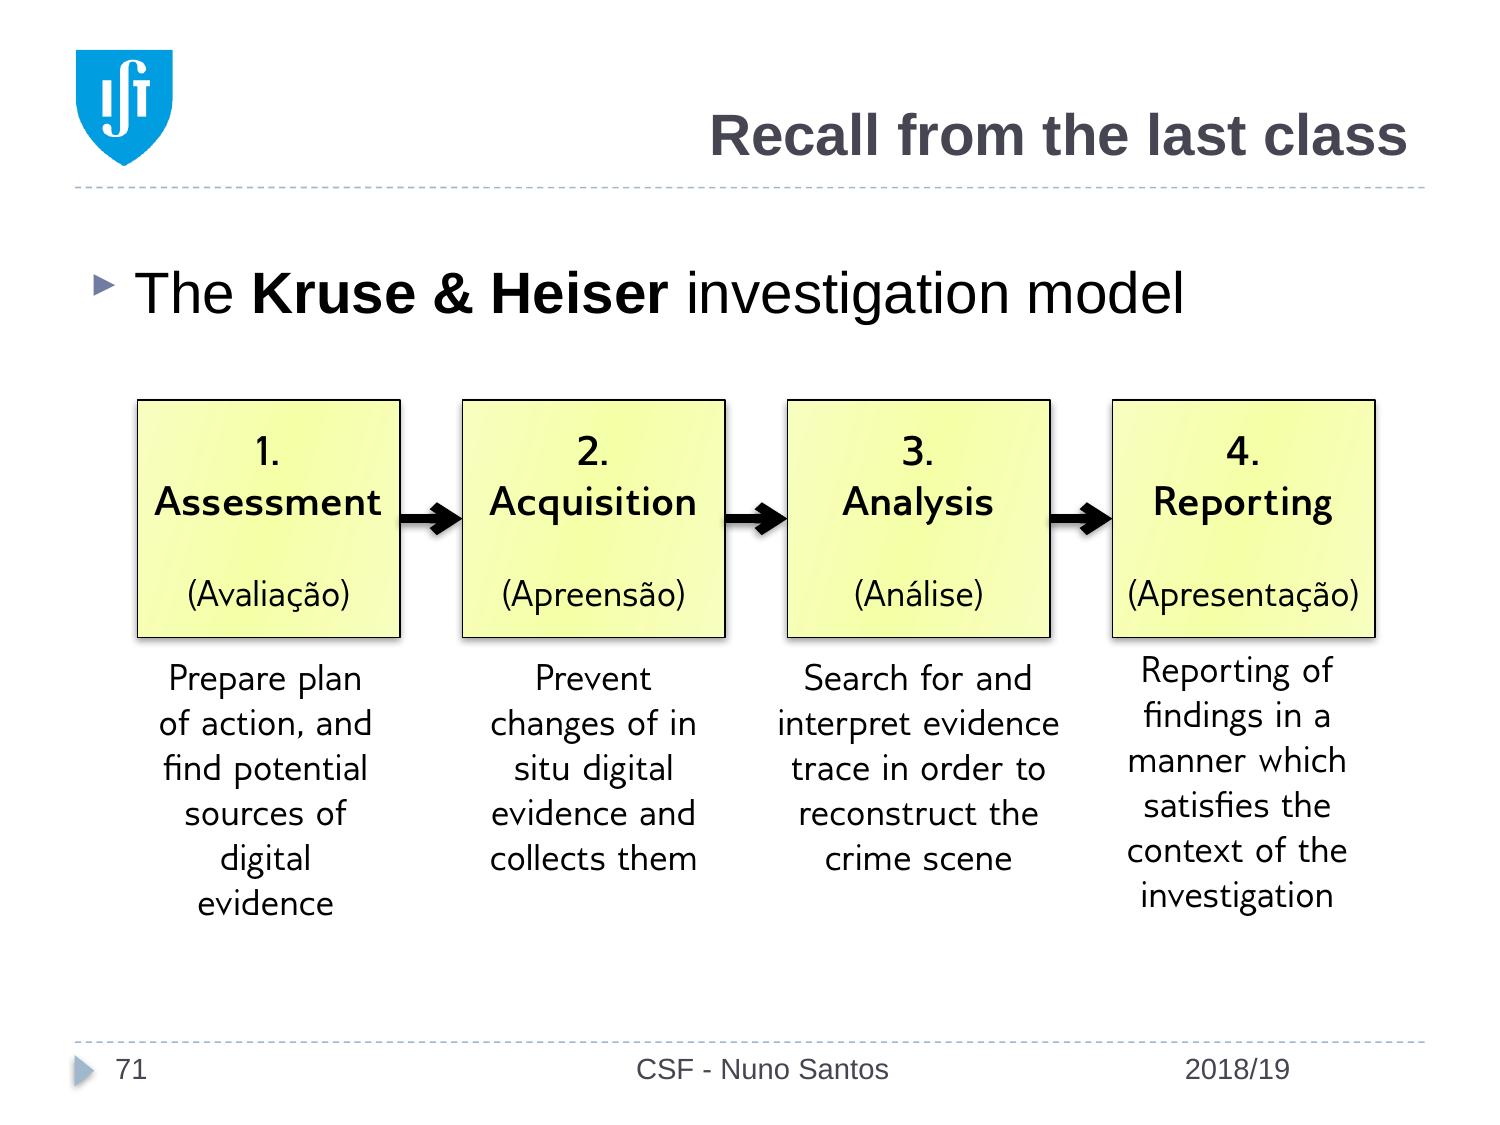

# Recall from the last class

The Kruse & Heiser investigation model
1.
Assessment

(Avaliação)
2.
Acquisition

(Apreensão)
3.
Analysis

(Análise)
4.
Reporting

(Apresentação)
Reporting of findings in a manner which satisfies the context of the investigation
Prepare plan of action, and find potential sources of digital evidence
Prevent changes of in situ digital evidence and collects them
Search for and interpret evidence trace in order to reconstruct the crime scene
71
CSF - Nuno Santos
2018/19